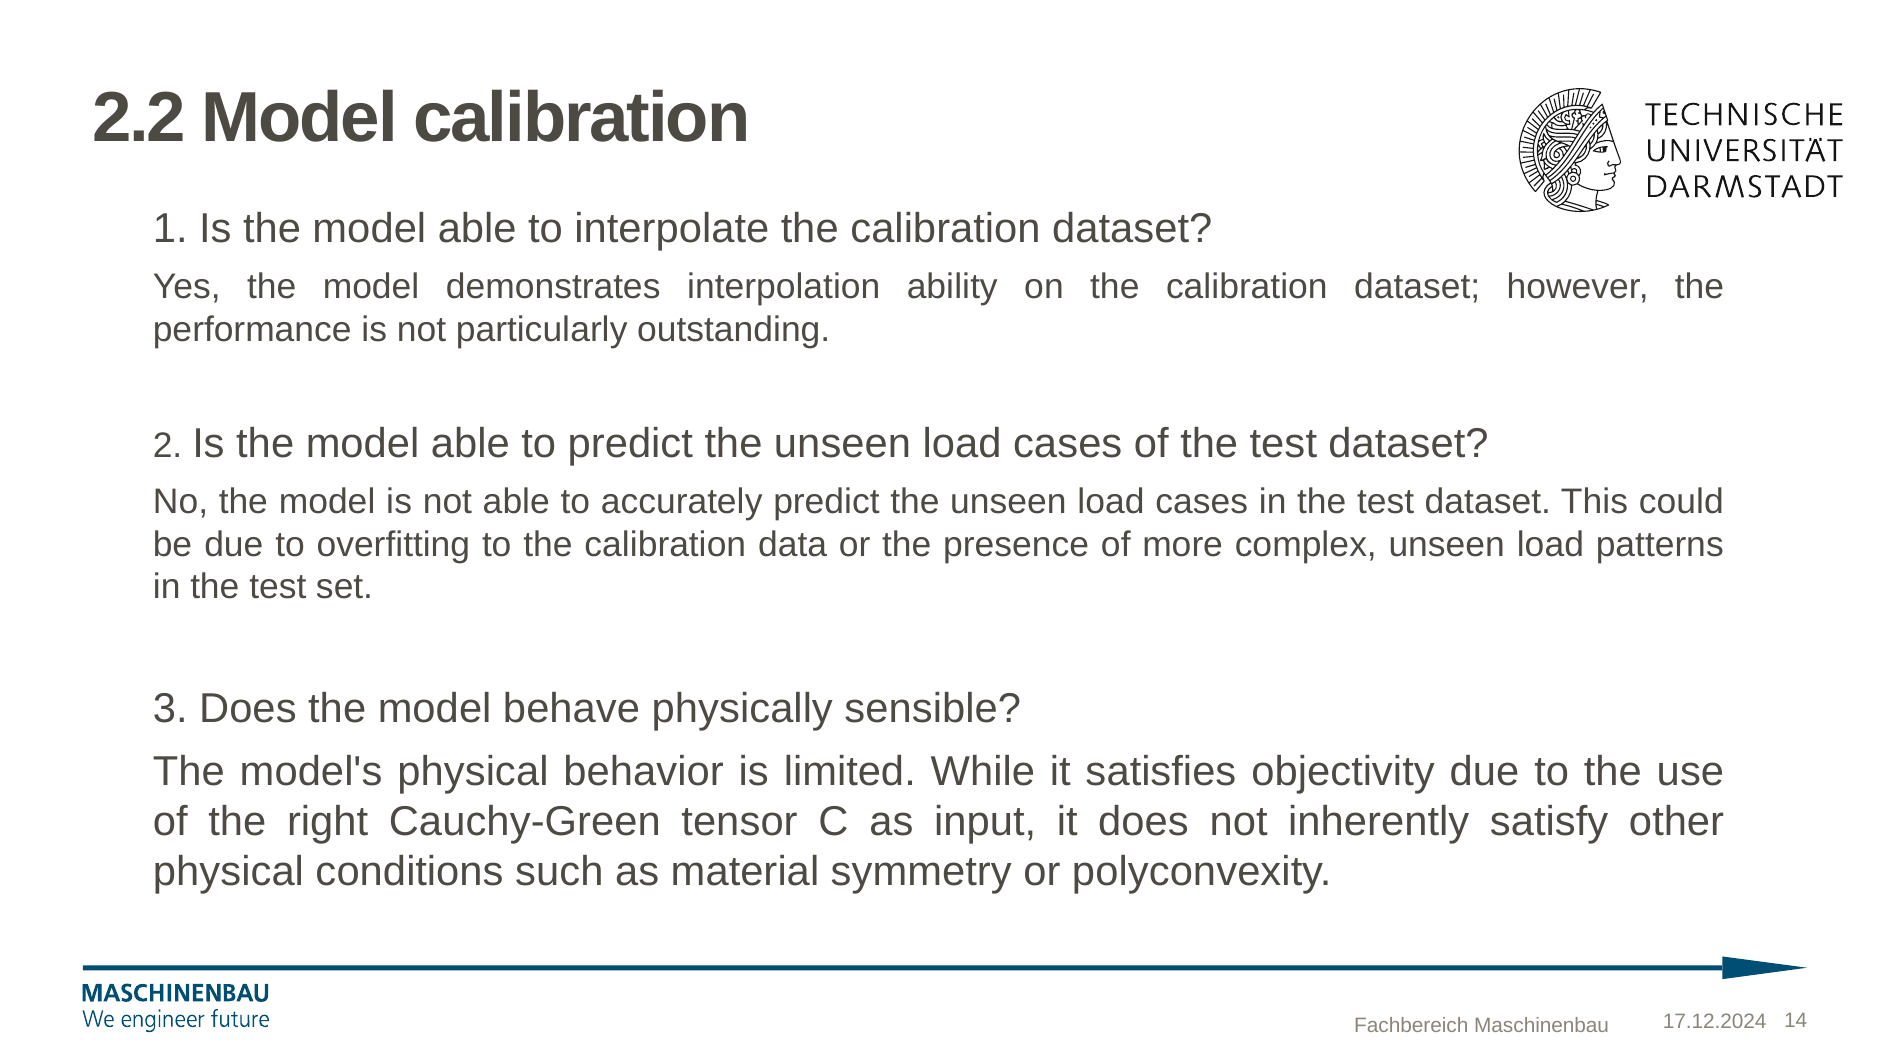

# 2.2 Model calibration
1. Is the model able to interpolate the calibration dataset?
Yes, the model demonstrates interpolation ability on the calibration dataset; however, the performance is not particularly outstanding.

2. Is the model able to predict the unseen load cases of the test dataset?
No, the model is not able to accurately predict the unseen load cases in the test dataset. This could be due to overfitting to the calibration data or the presence of more complex, unseen load patterns in the test set.

3. Does the model behave physically sensible?
The model's physical behavior is limited. While it satisfies objectivity due to the use of the right Cauchy-Green tensor C as input, it does not inherently satisfy other physical conditions such as material symmetry or polyconvexity.
Fachbereich Maschinenbau
17.12.2024
14